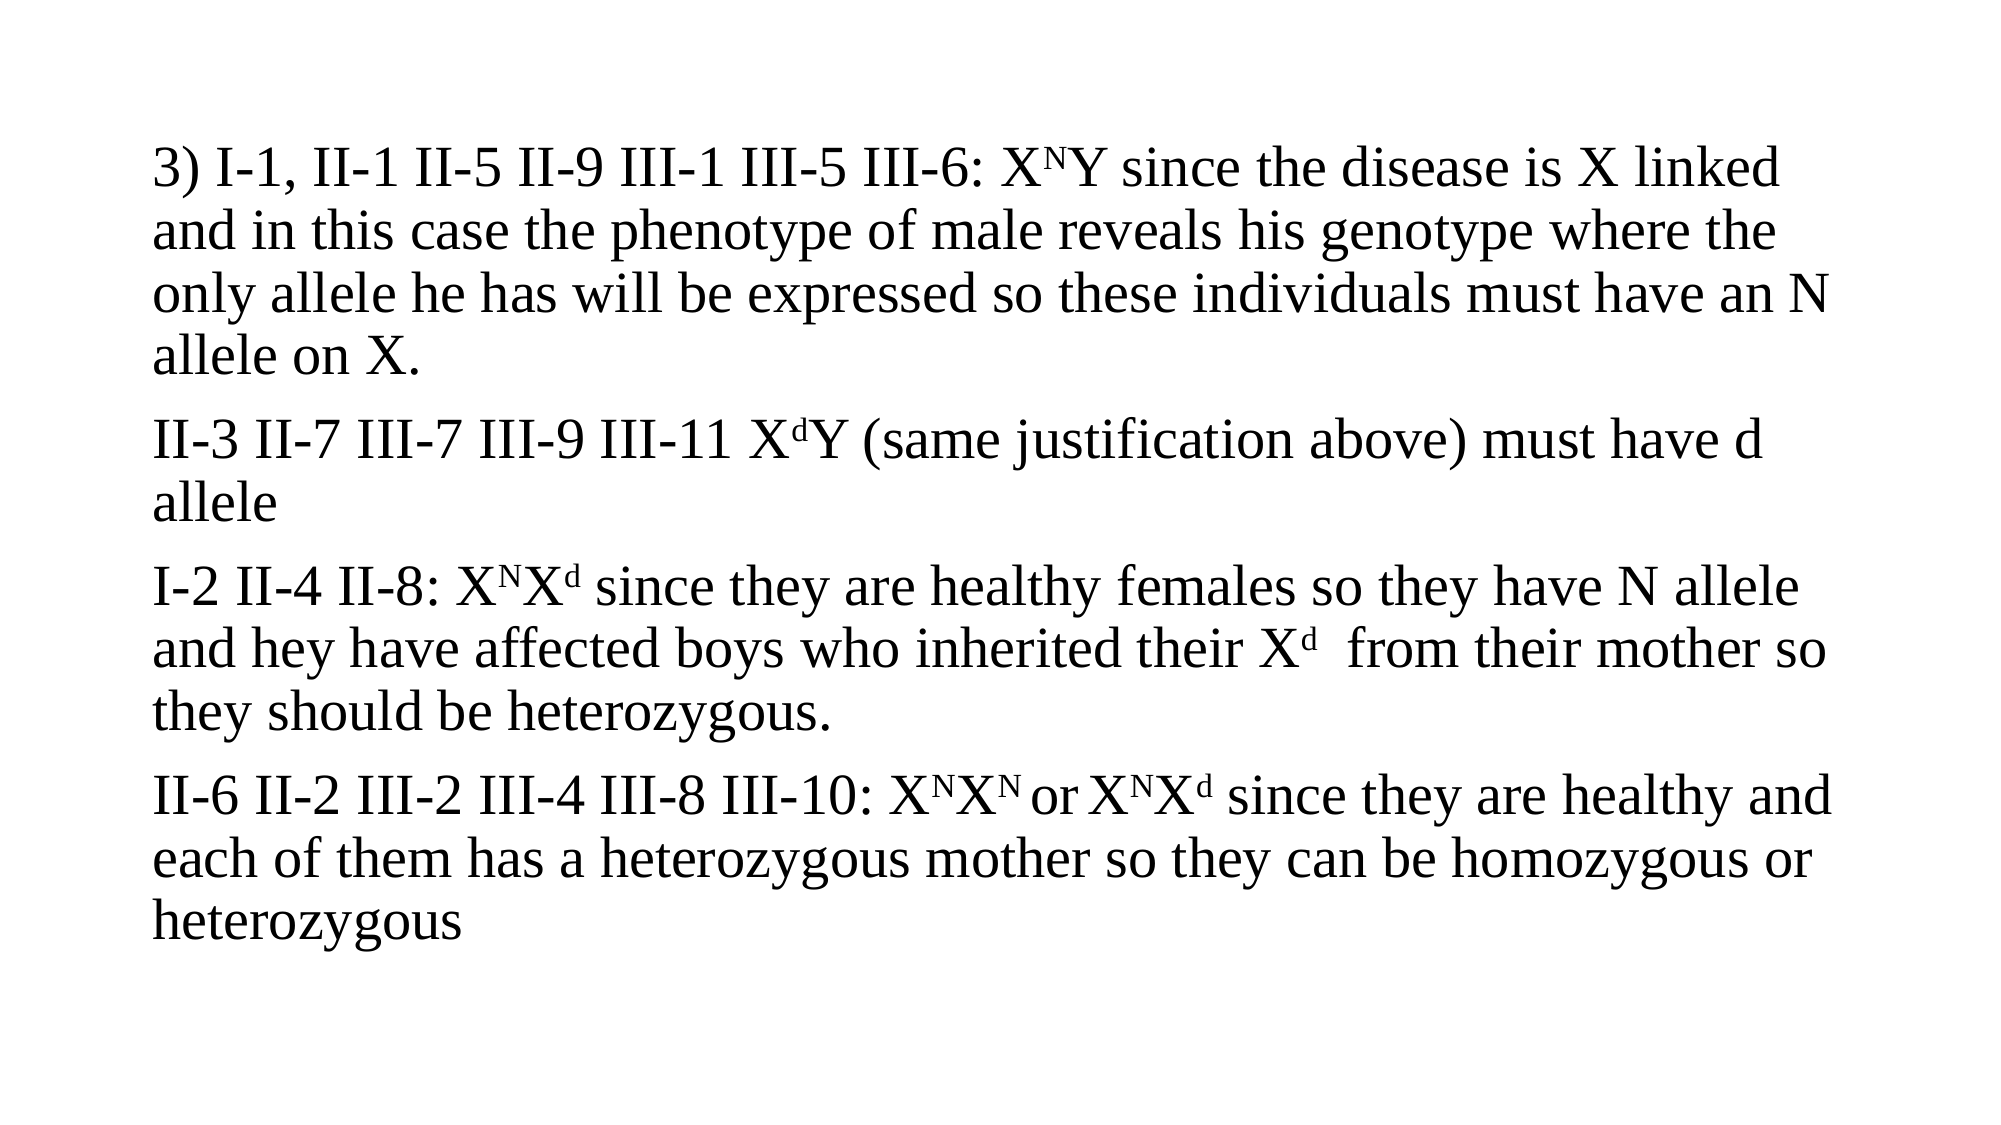

3) I-1, II-1 II-5 II-9 III-1 III-5 III-6: XNY since the disease is X linked and in this case the phenotype of male reveals his genotype where the only allele he has will be expressed so these individuals must have an N allele on X.
II-3 II-7 III-7 III-9 III-11 XdY (same justification above) must have d allele
I-2 II-4 II-8: XNXd since they are healthy females so they have N allele and hey have affected boys who inherited their Xd  from their mother so they should be heterozygous.
II-6 II-2 III-2 III-4 III-8 III-10: XNXN or XNXd since they are healthy and each of them has a heterozygous mother so they can be homozygous or heterozygous